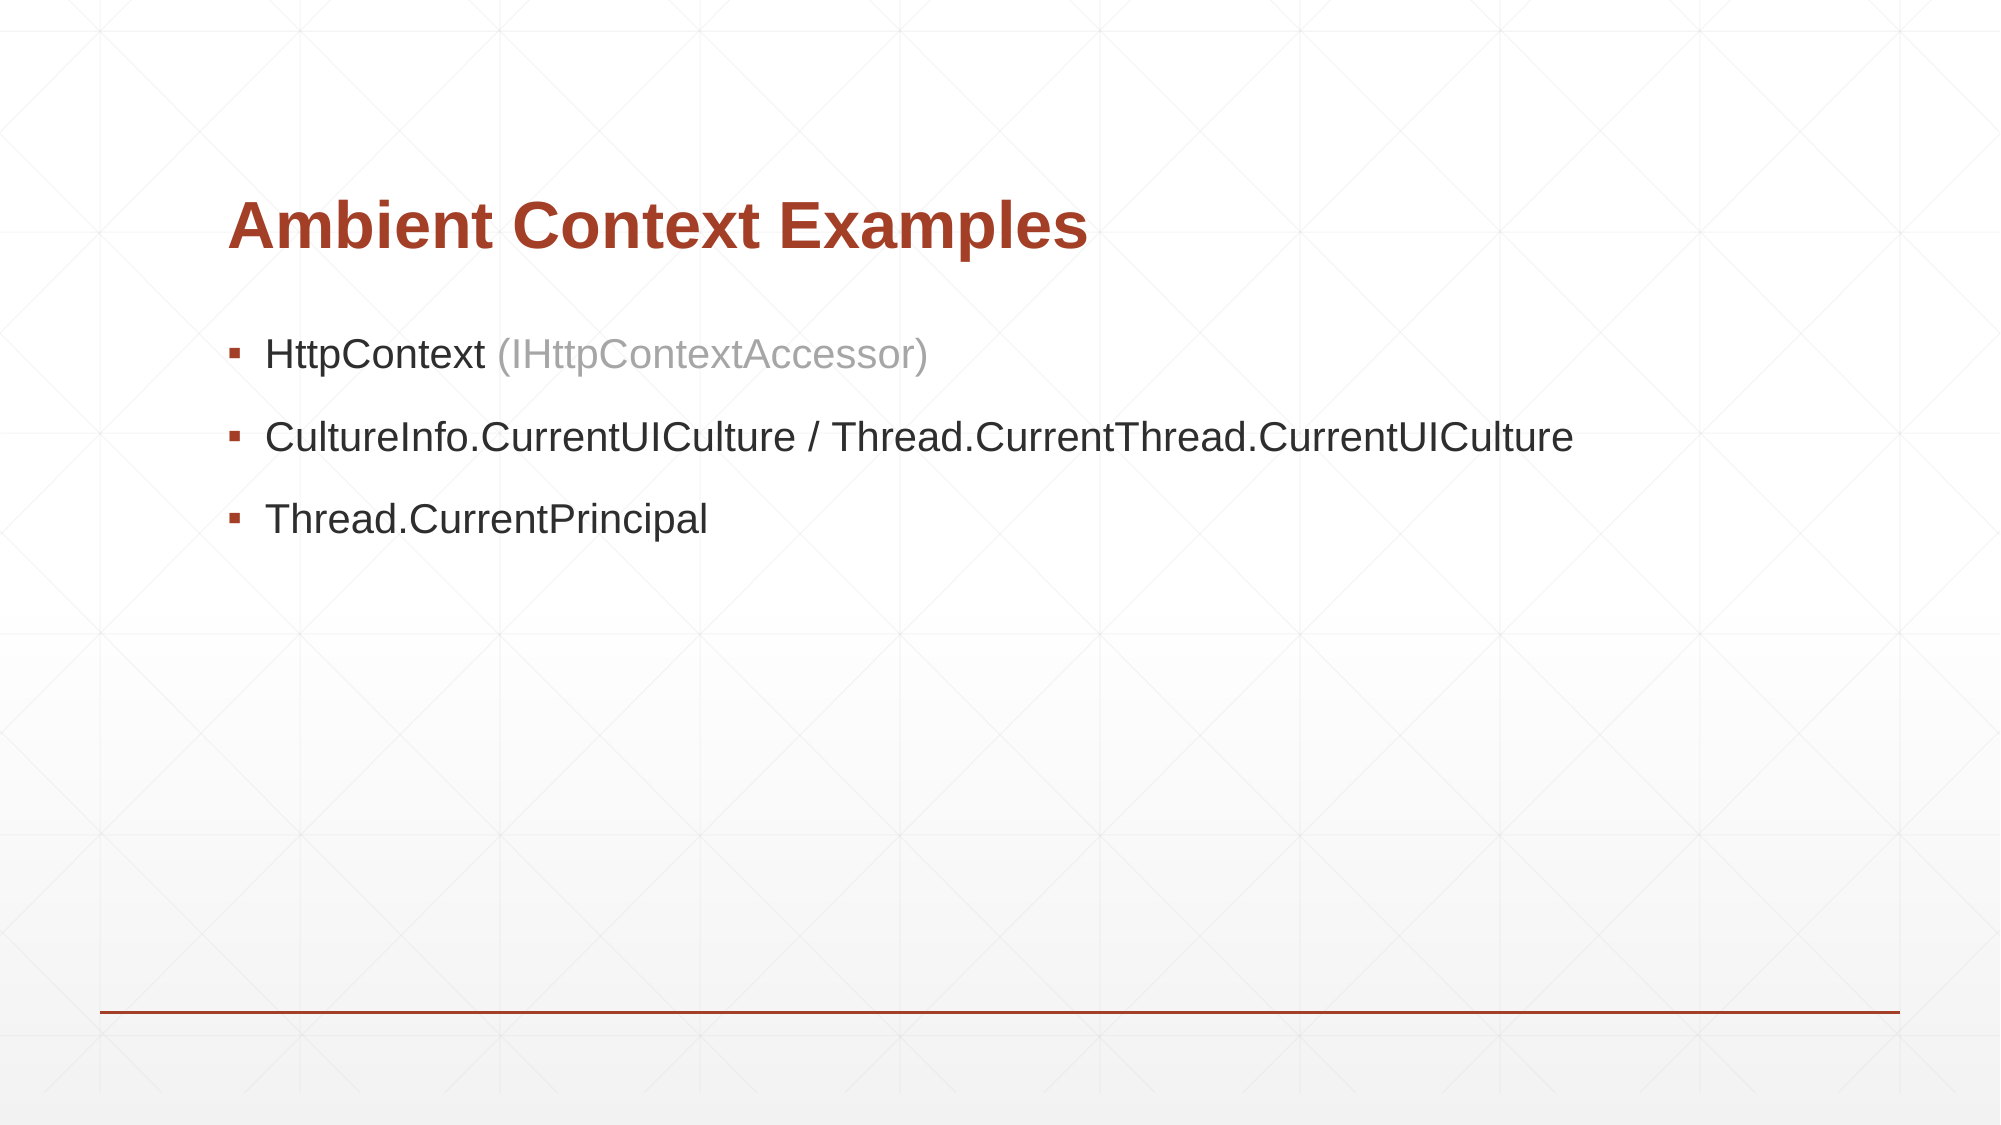

# Ambient Context Examples
HttpContext (IHttpContextAccessor)
CultureInfo.CurrentUICulture / Thread.CurrentThread.CurrentUICulture
Thread.CurrentPrincipal